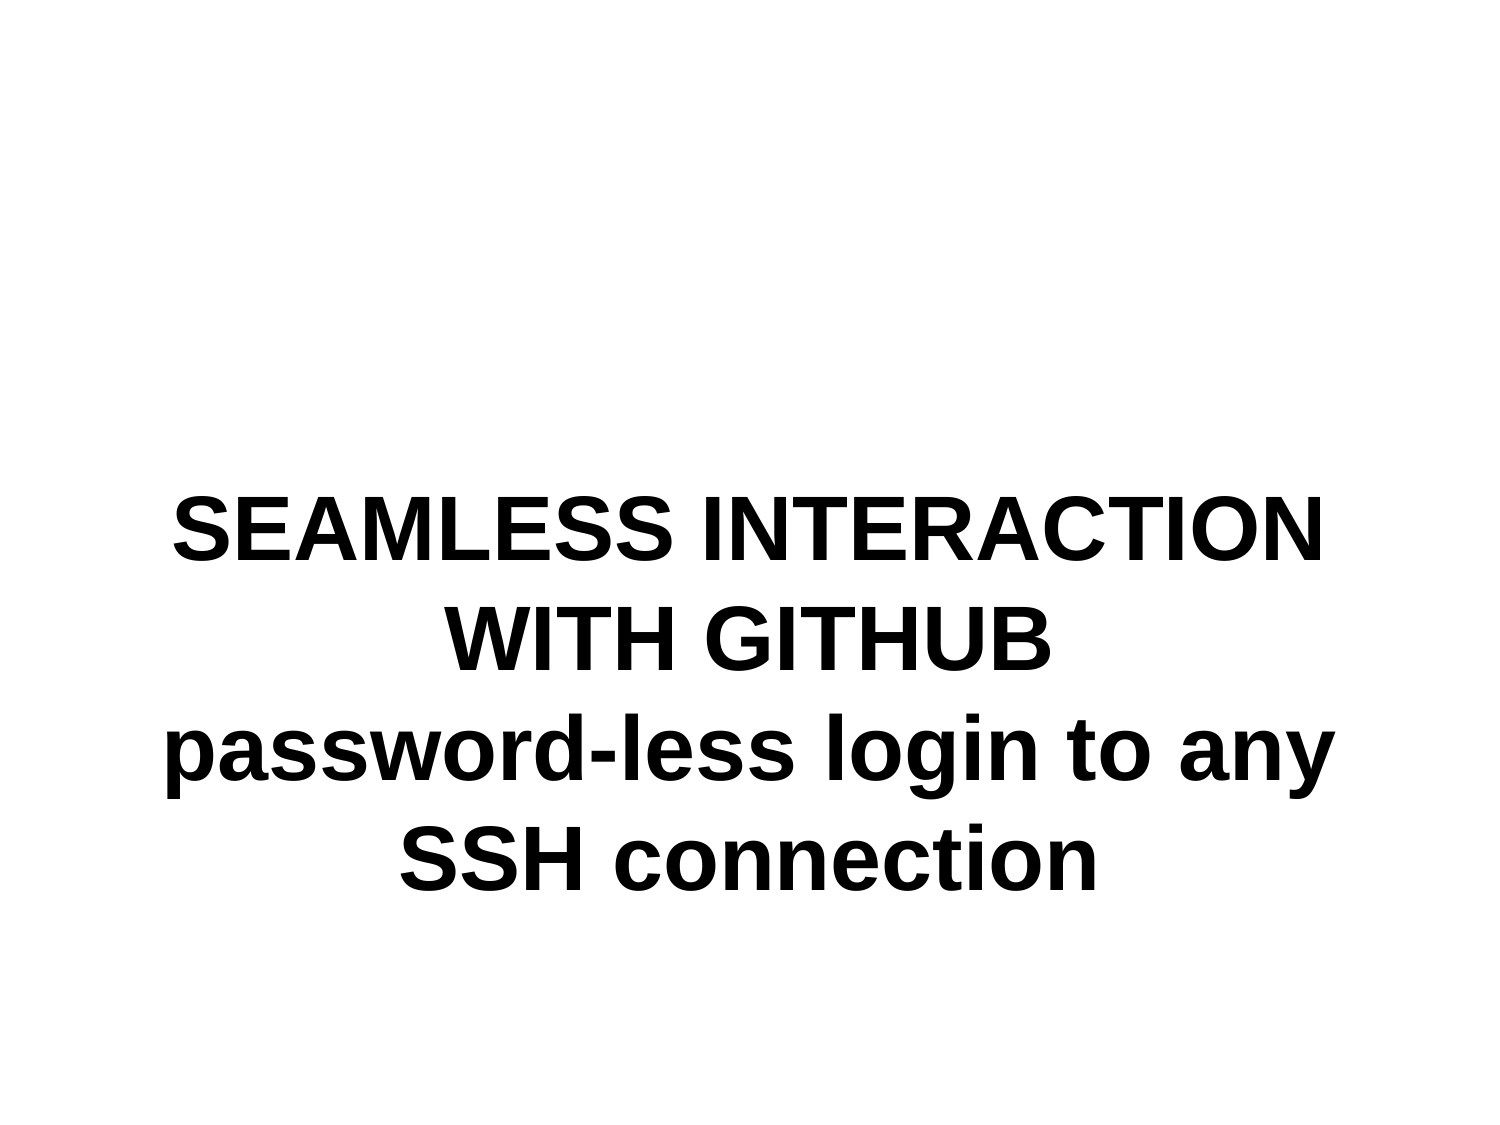

SEAMLESS INTERACTION WITH GITHUB
password-less login to any SSH connection